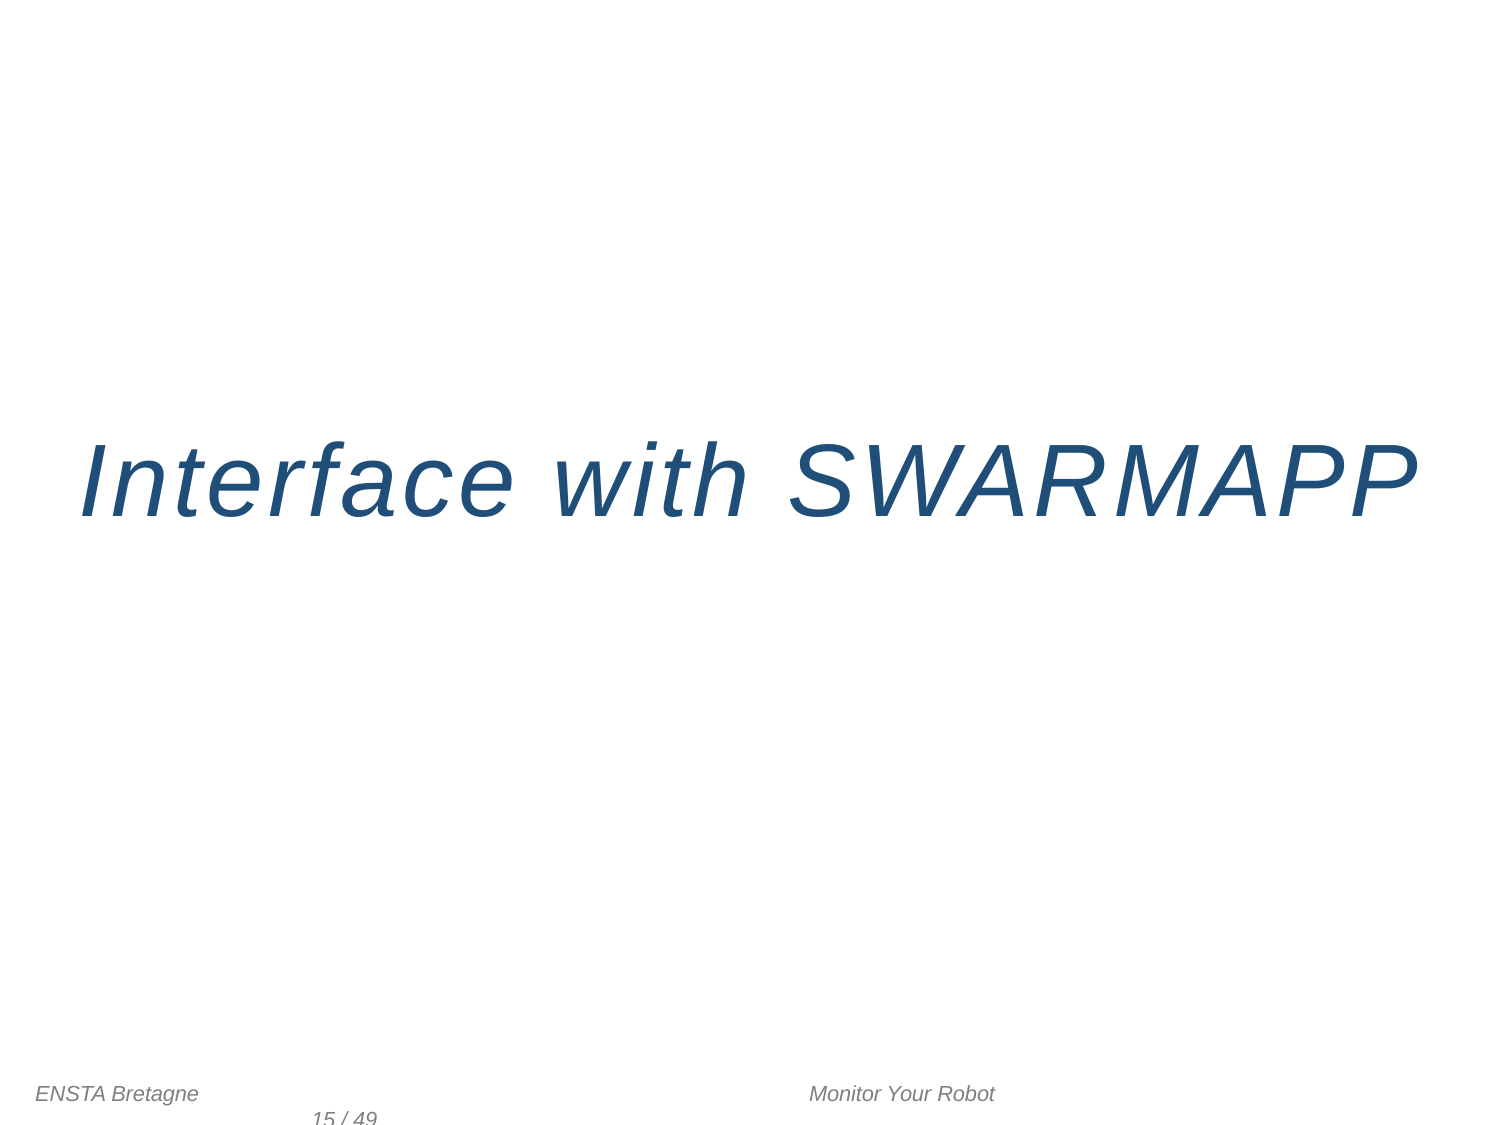

Interface with SWARMAPP
    ENSTA Bretagne 				        Monitor Your Robot 					15 / 49